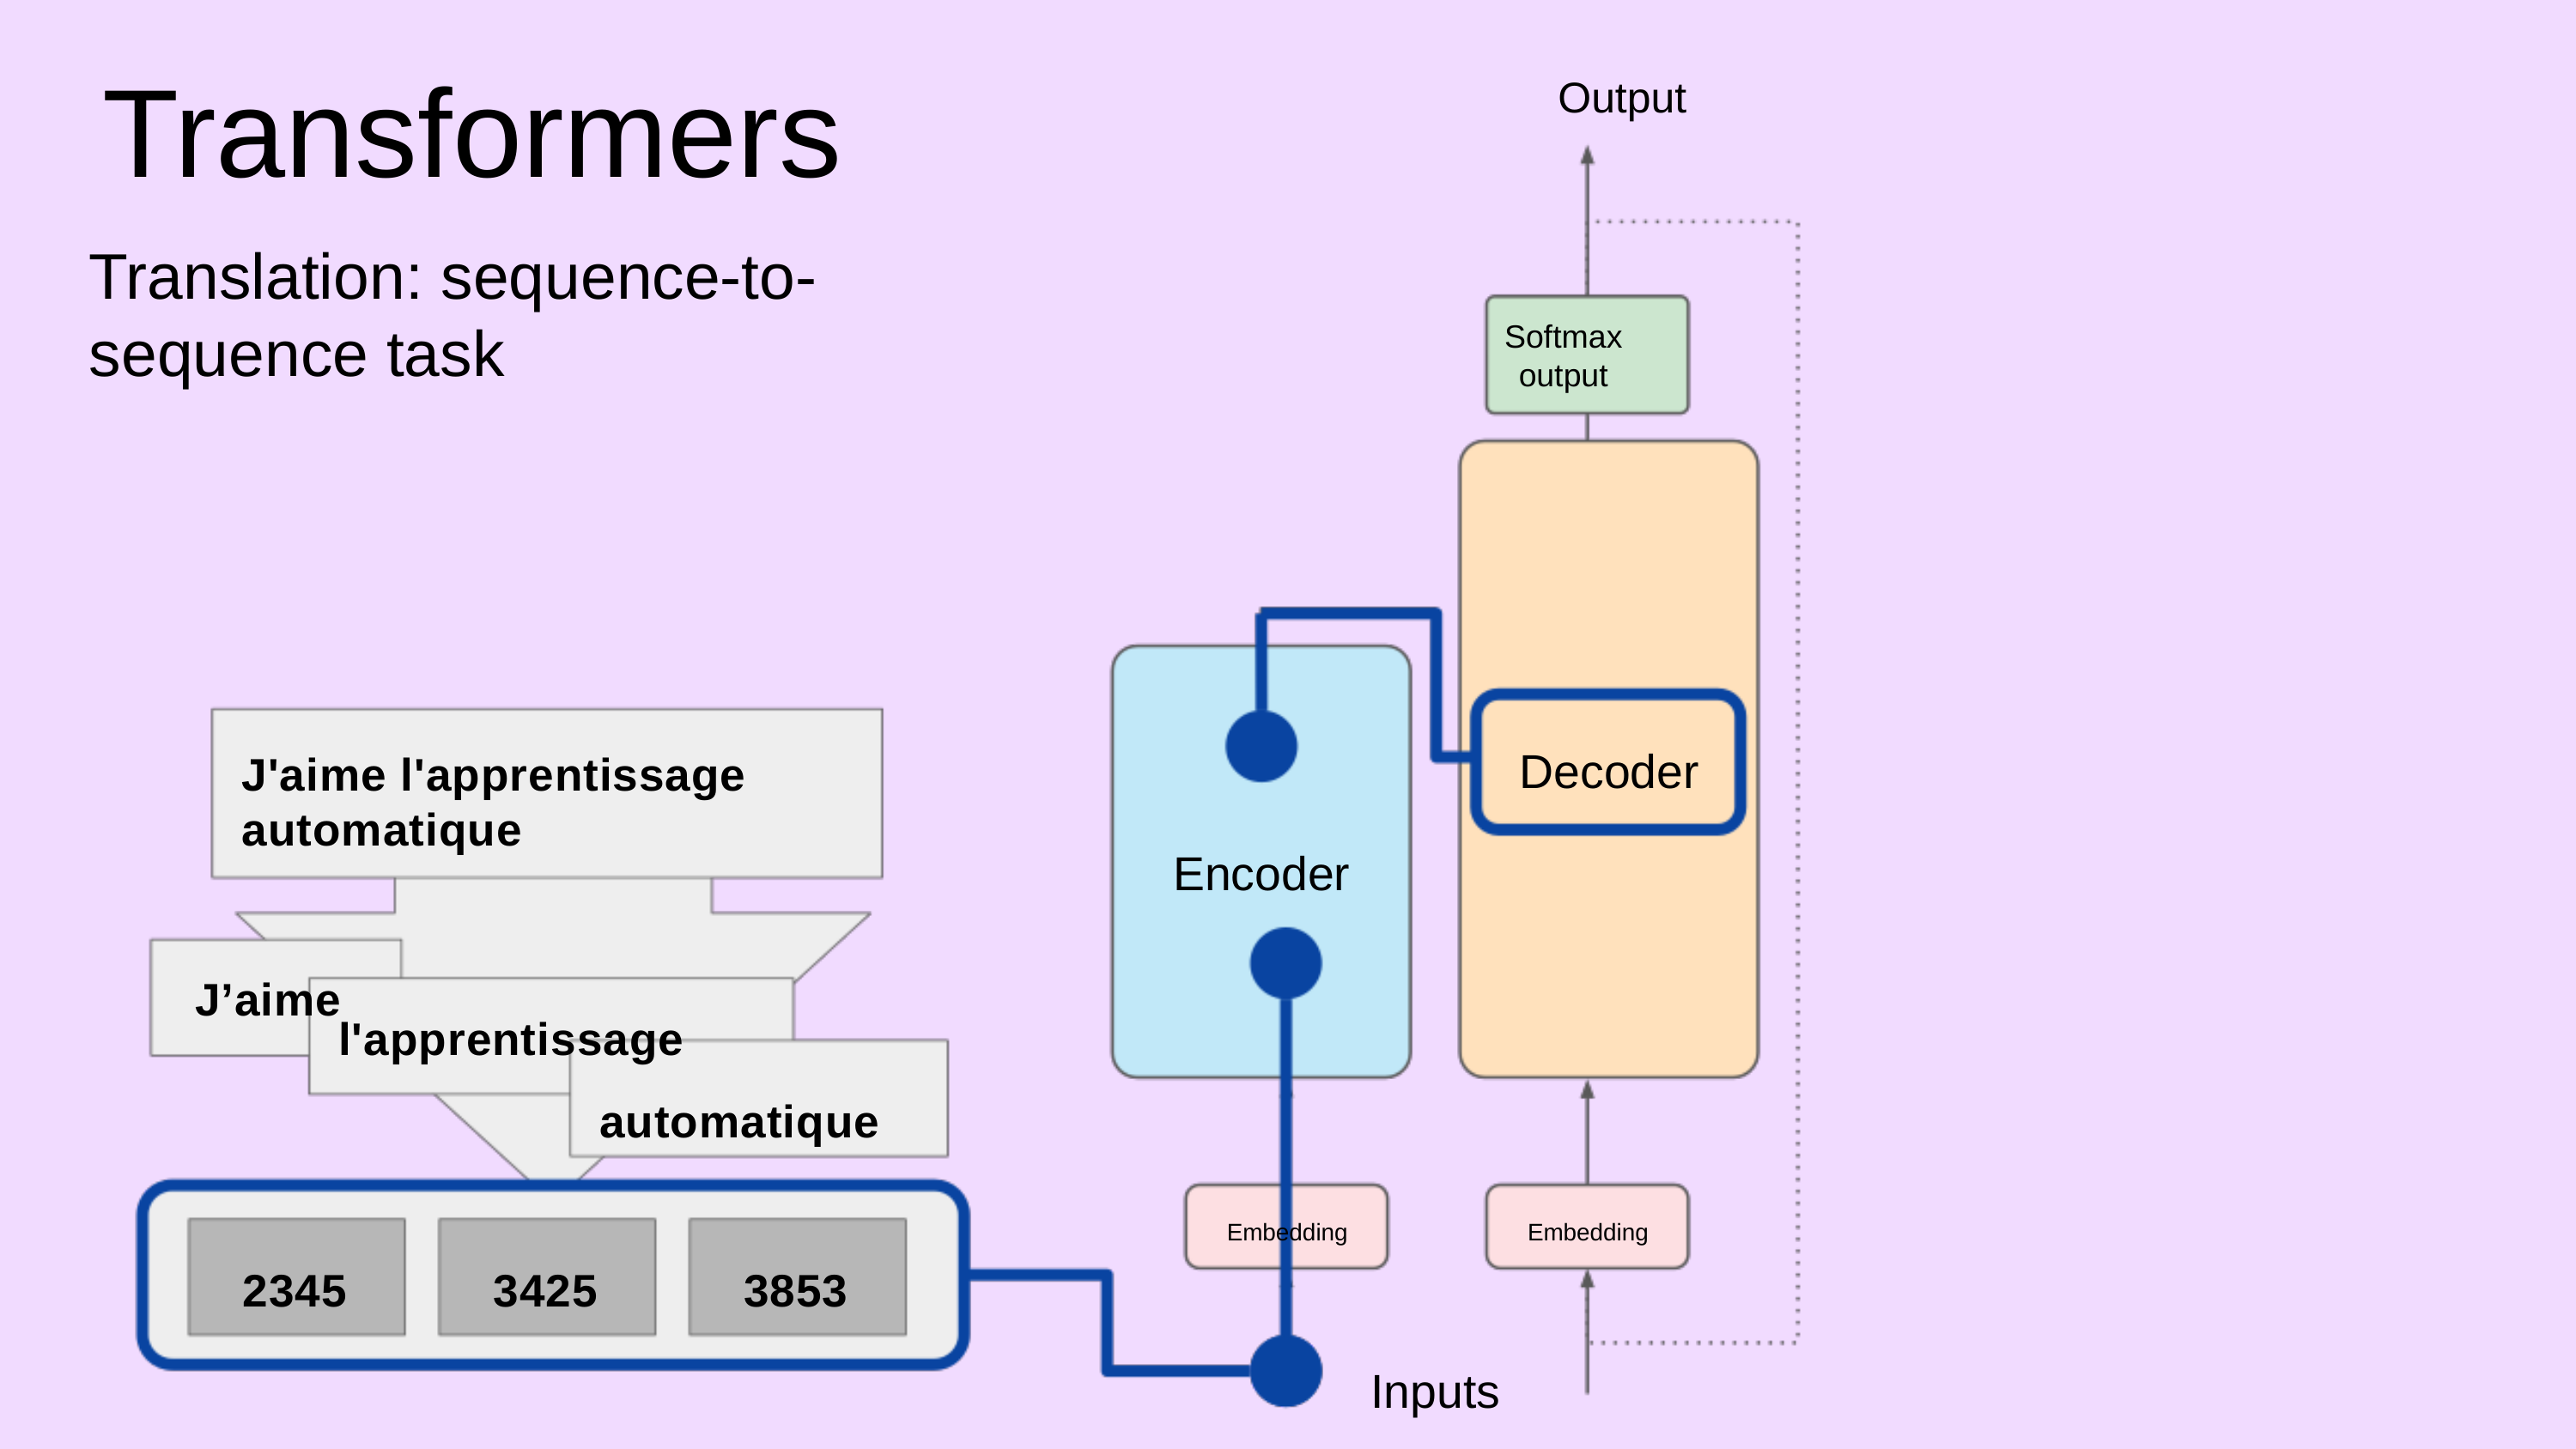

Transformers

Decoder
J'aime l'apprentissage automatique
Encoder
J’aime
l'apprentissage
automatique
Embedding
Embedding
2345
3425
3853
Inputs
Output

Translation: sequence-to-sequence task
Softmax output